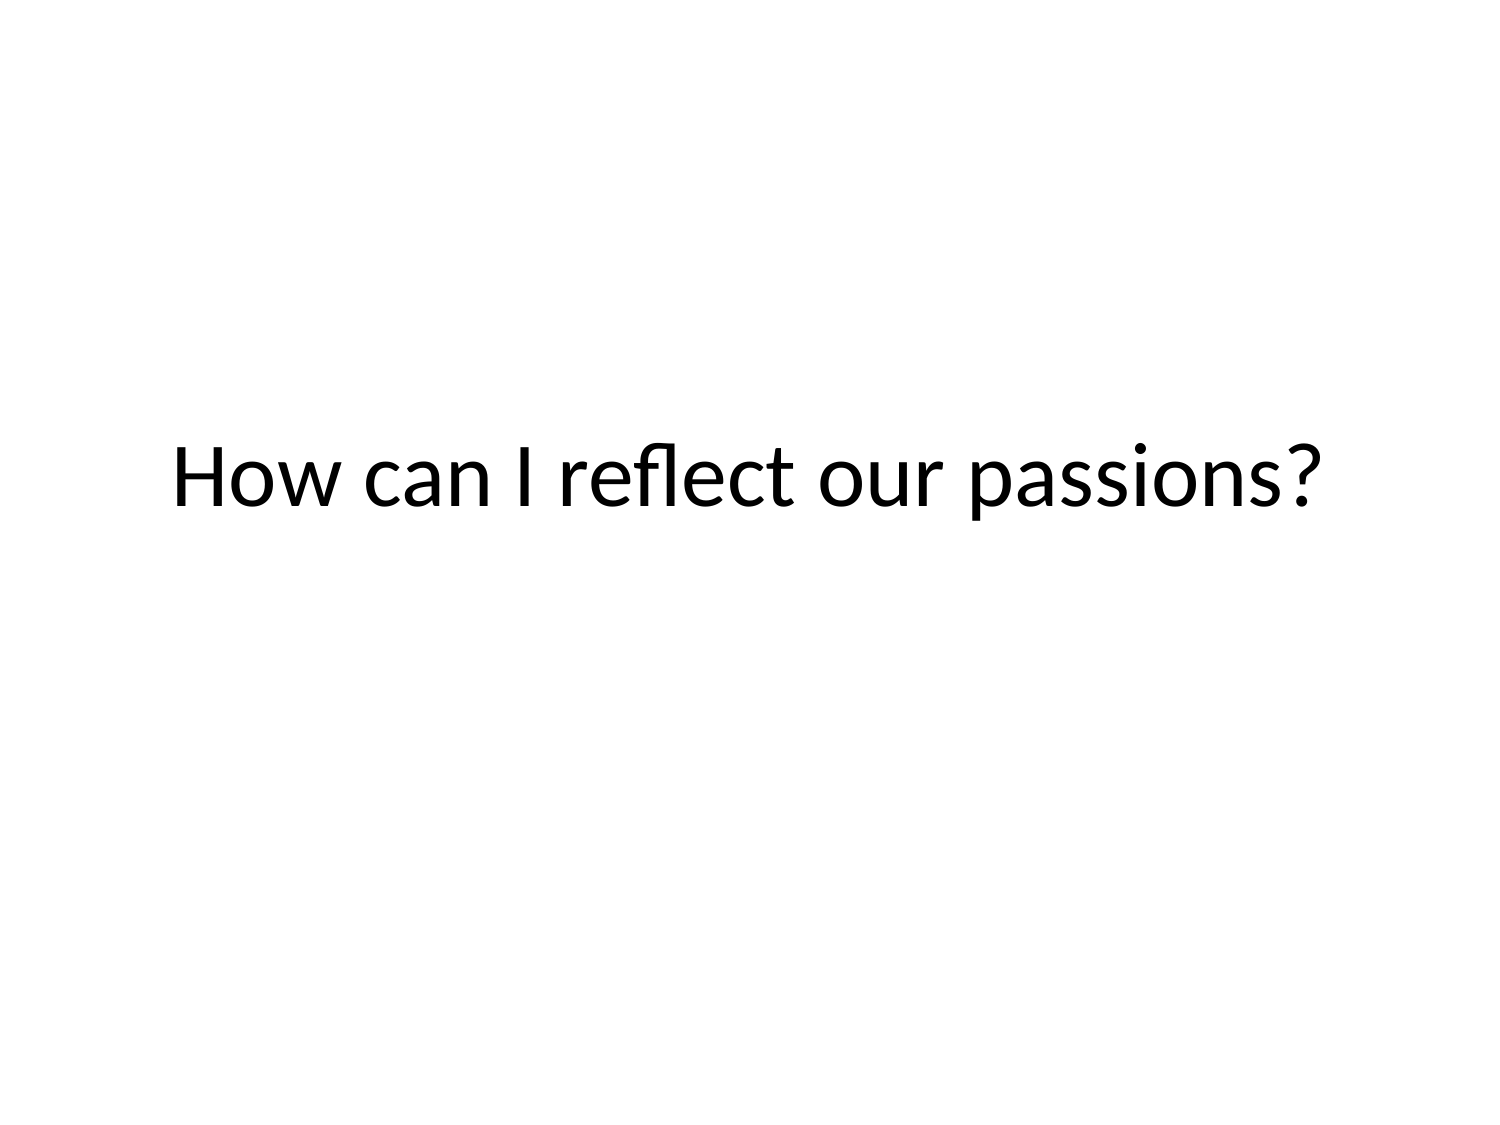

# How can I reflect our passions?